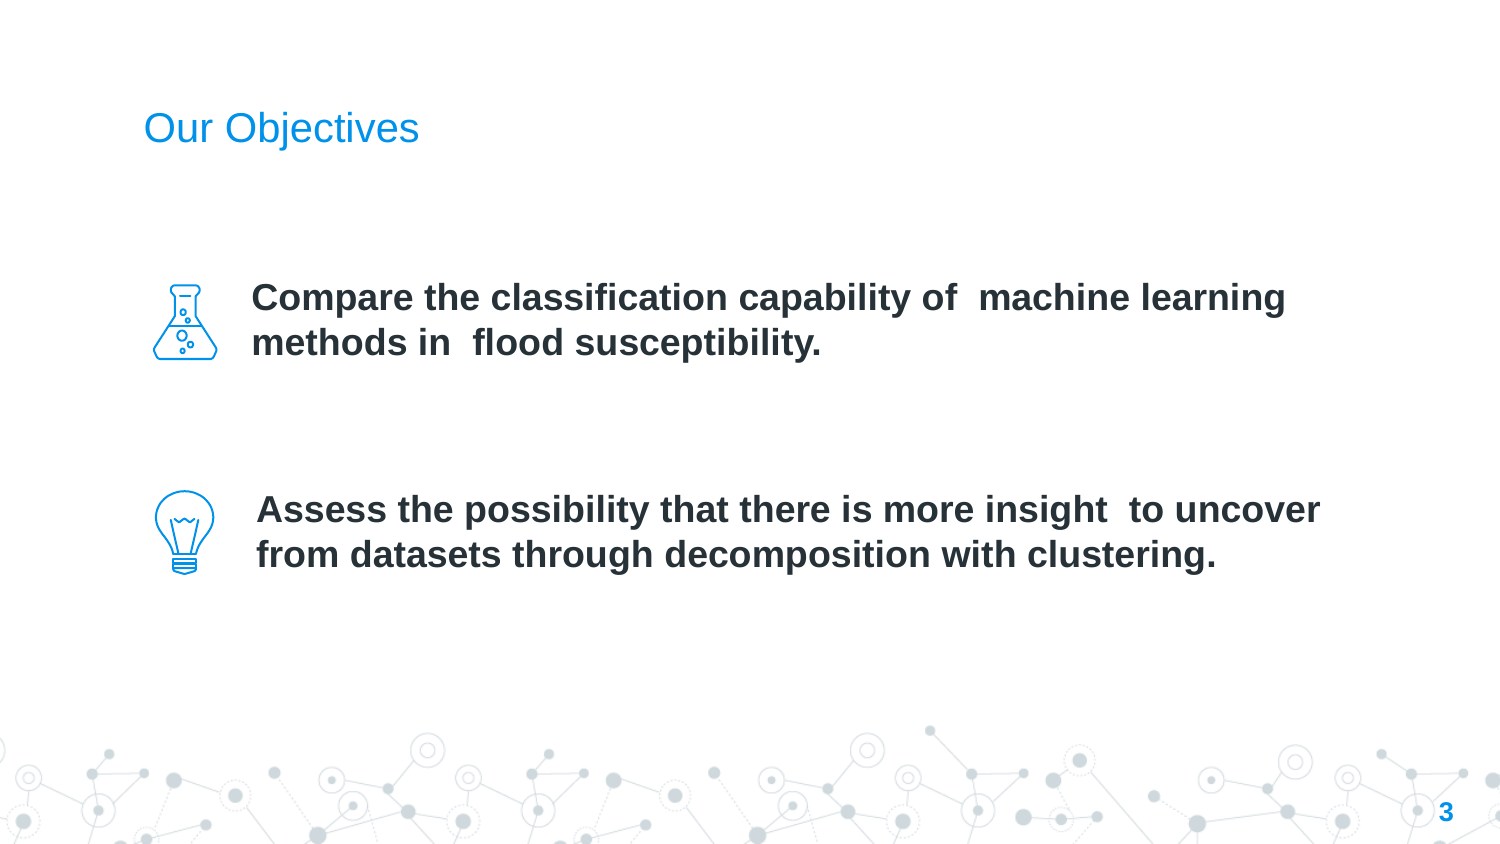

Our Objectives
Compare the classification capability of  machine learning methods in  flood susceptibility.

Assess the possibility that there is more insight  to uncover from datasets through decomposition with clustering.

3